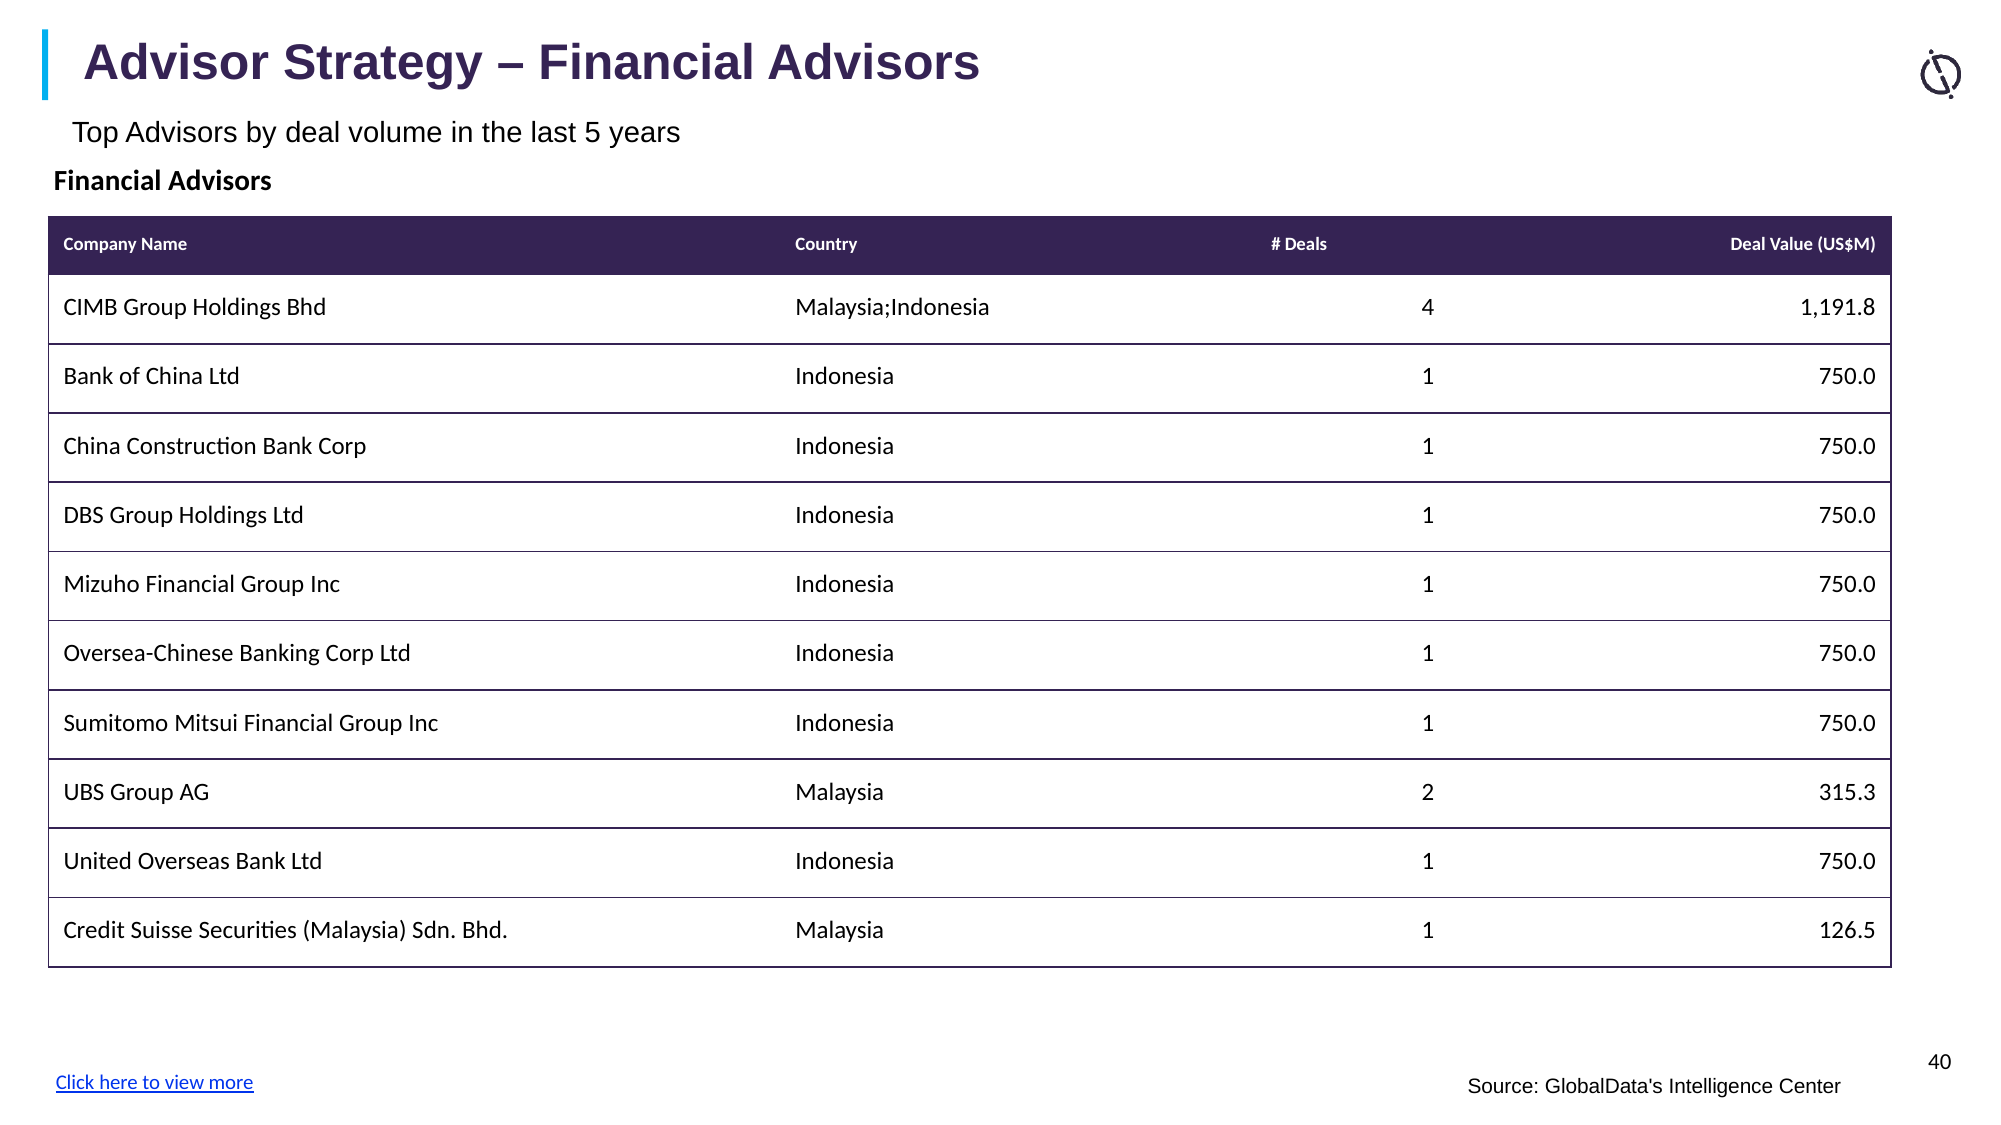

Advisor Strategy – Financial Advisors
Top Advisors by deal volume in the last 5 years
Financial Advisors
| Company Name | Country | # Deals | Deal Value (US$M) |
| --- | --- | --- | --- |
| CIMB Group Holdings Bhd | Malaysia;Indonesia | 4 | 1,191.8 |
| Bank of China Ltd | Indonesia | 1 | 750.0 |
| China Construction Bank Corp | Indonesia | 1 | 750.0 |
| DBS Group Holdings Ltd | Indonesia | 1 | 750.0 |
| Mizuho Financial Group Inc | Indonesia | 1 | 750.0 |
| Oversea-Chinese Banking Corp Ltd | Indonesia | 1 | 750.0 |
| Sumitomo Mitsui Financial Group Inc | Indonesia | 1 | 750.0 |
| UBS Group AG | Malaysia | 2 | 315.3 |
| United Overseas Bank Ltd | Indonesia | 1 | 750.0 |
| Credit Suisse Securities (Malaysia) Sdn. Bhd. | Malaysia | 1 | 126.5 |
Click here to view more